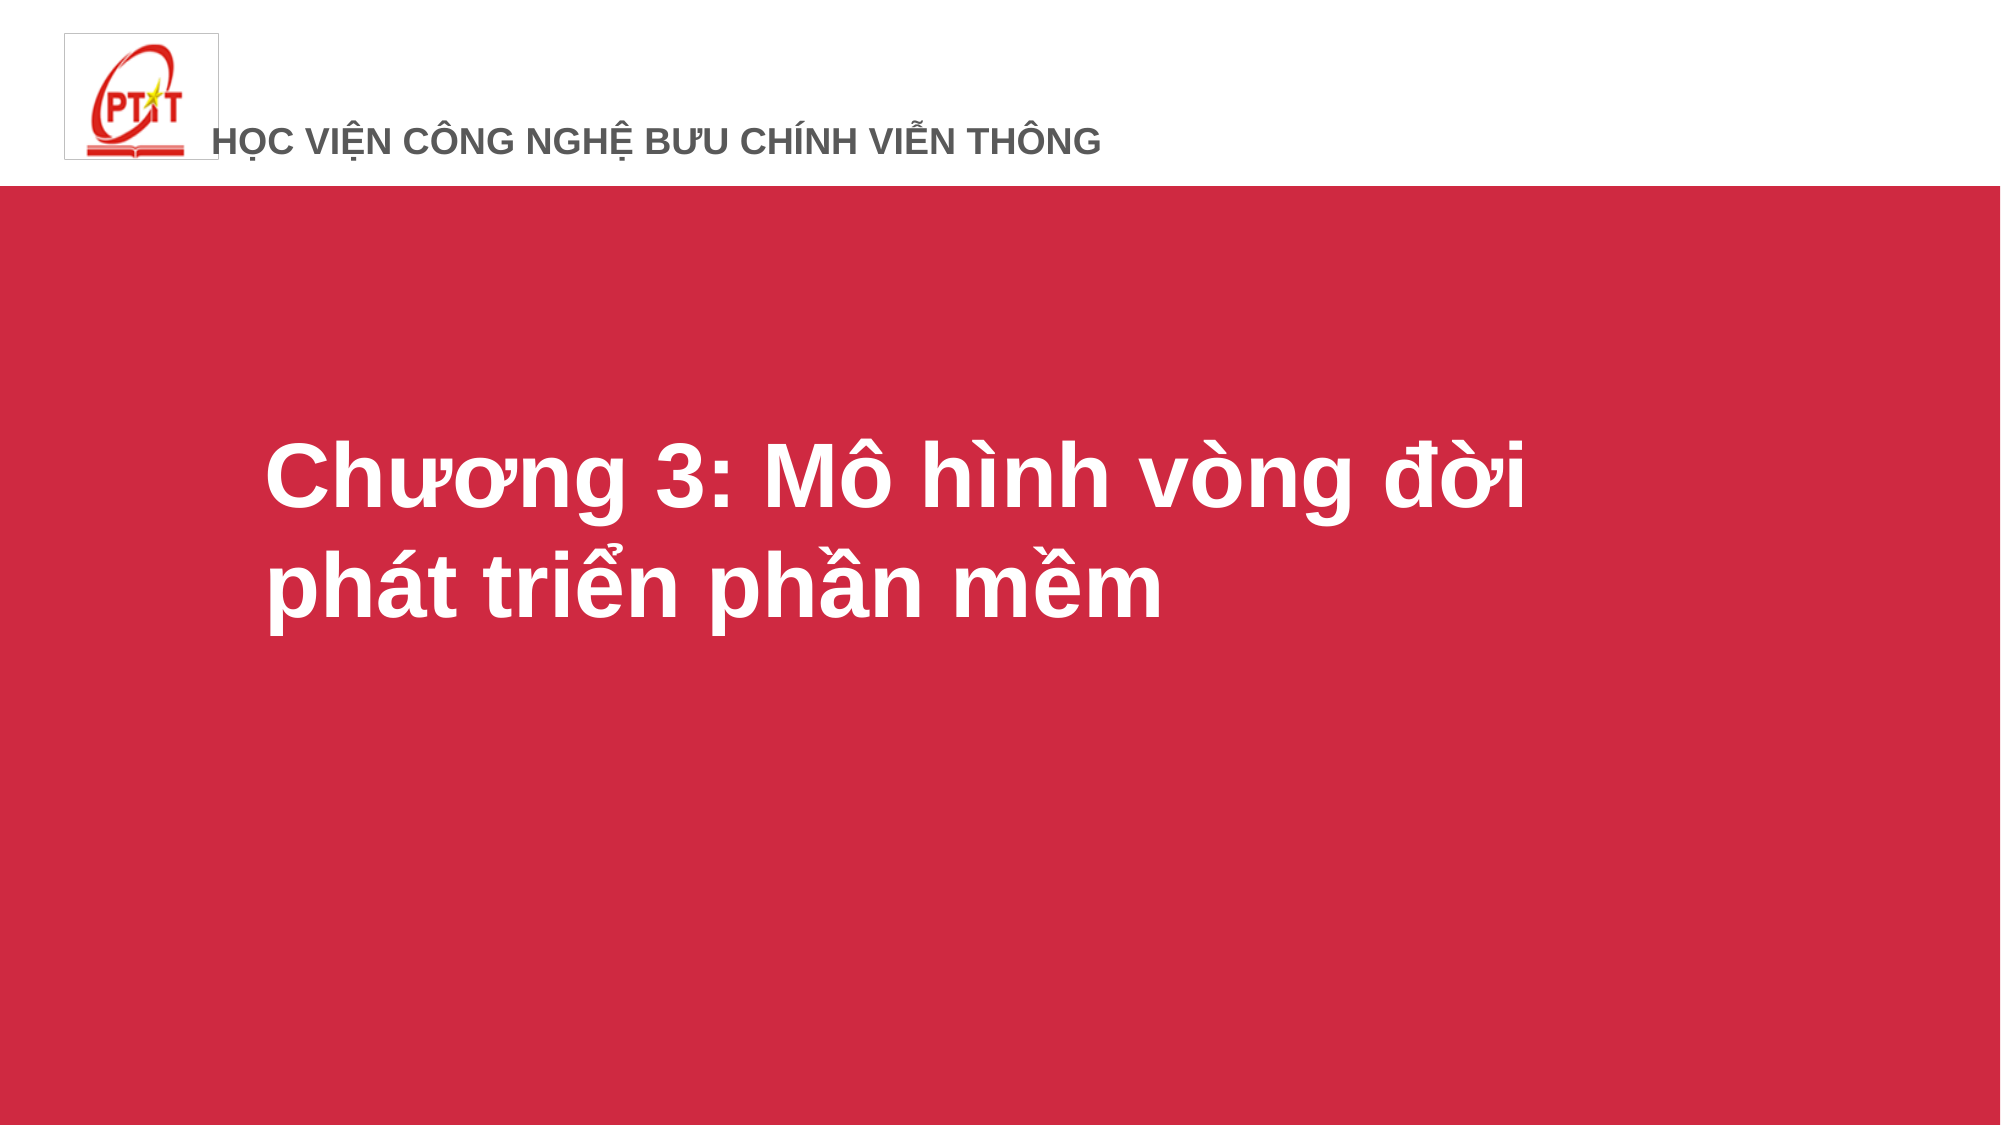

# Chương 3: Mô hình vòng đời phát triển phần mềm